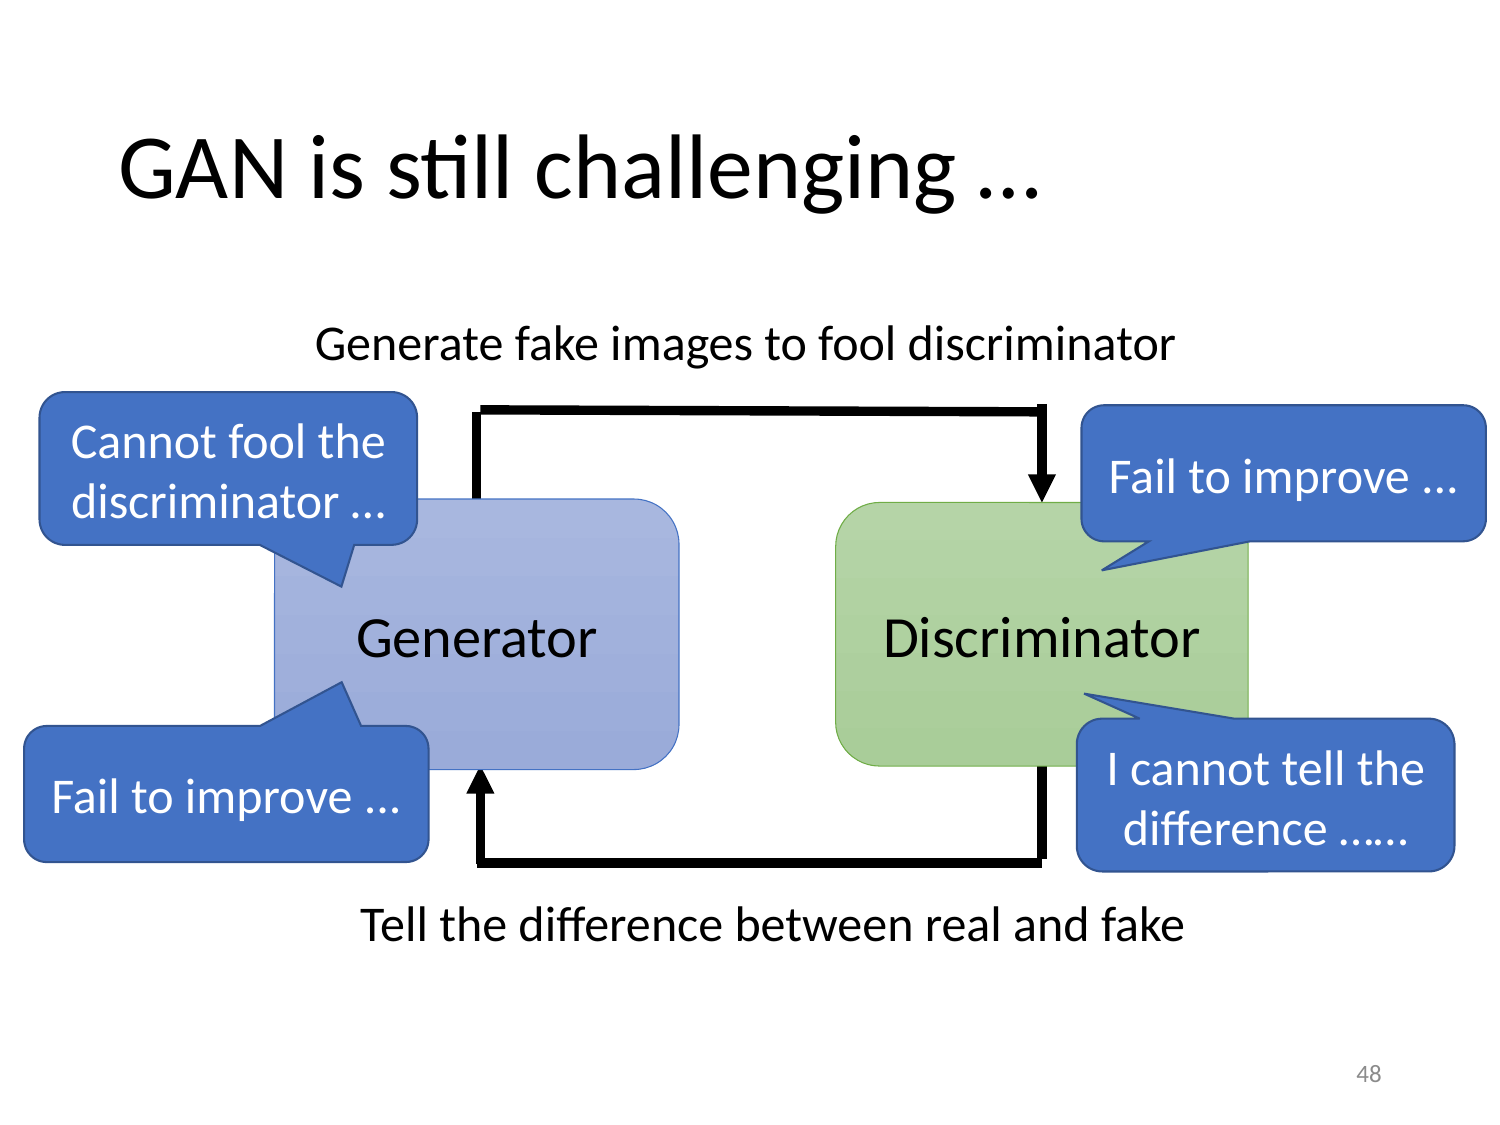

# GAN is still challenging …
Generate fake images to fool discriminator
Cannot fool the discriminator …
Fail to improve ...
Generator
Discriminator
I cannot tell the difference ……
Fail to improve ...
Tell the difference between real and fake
48